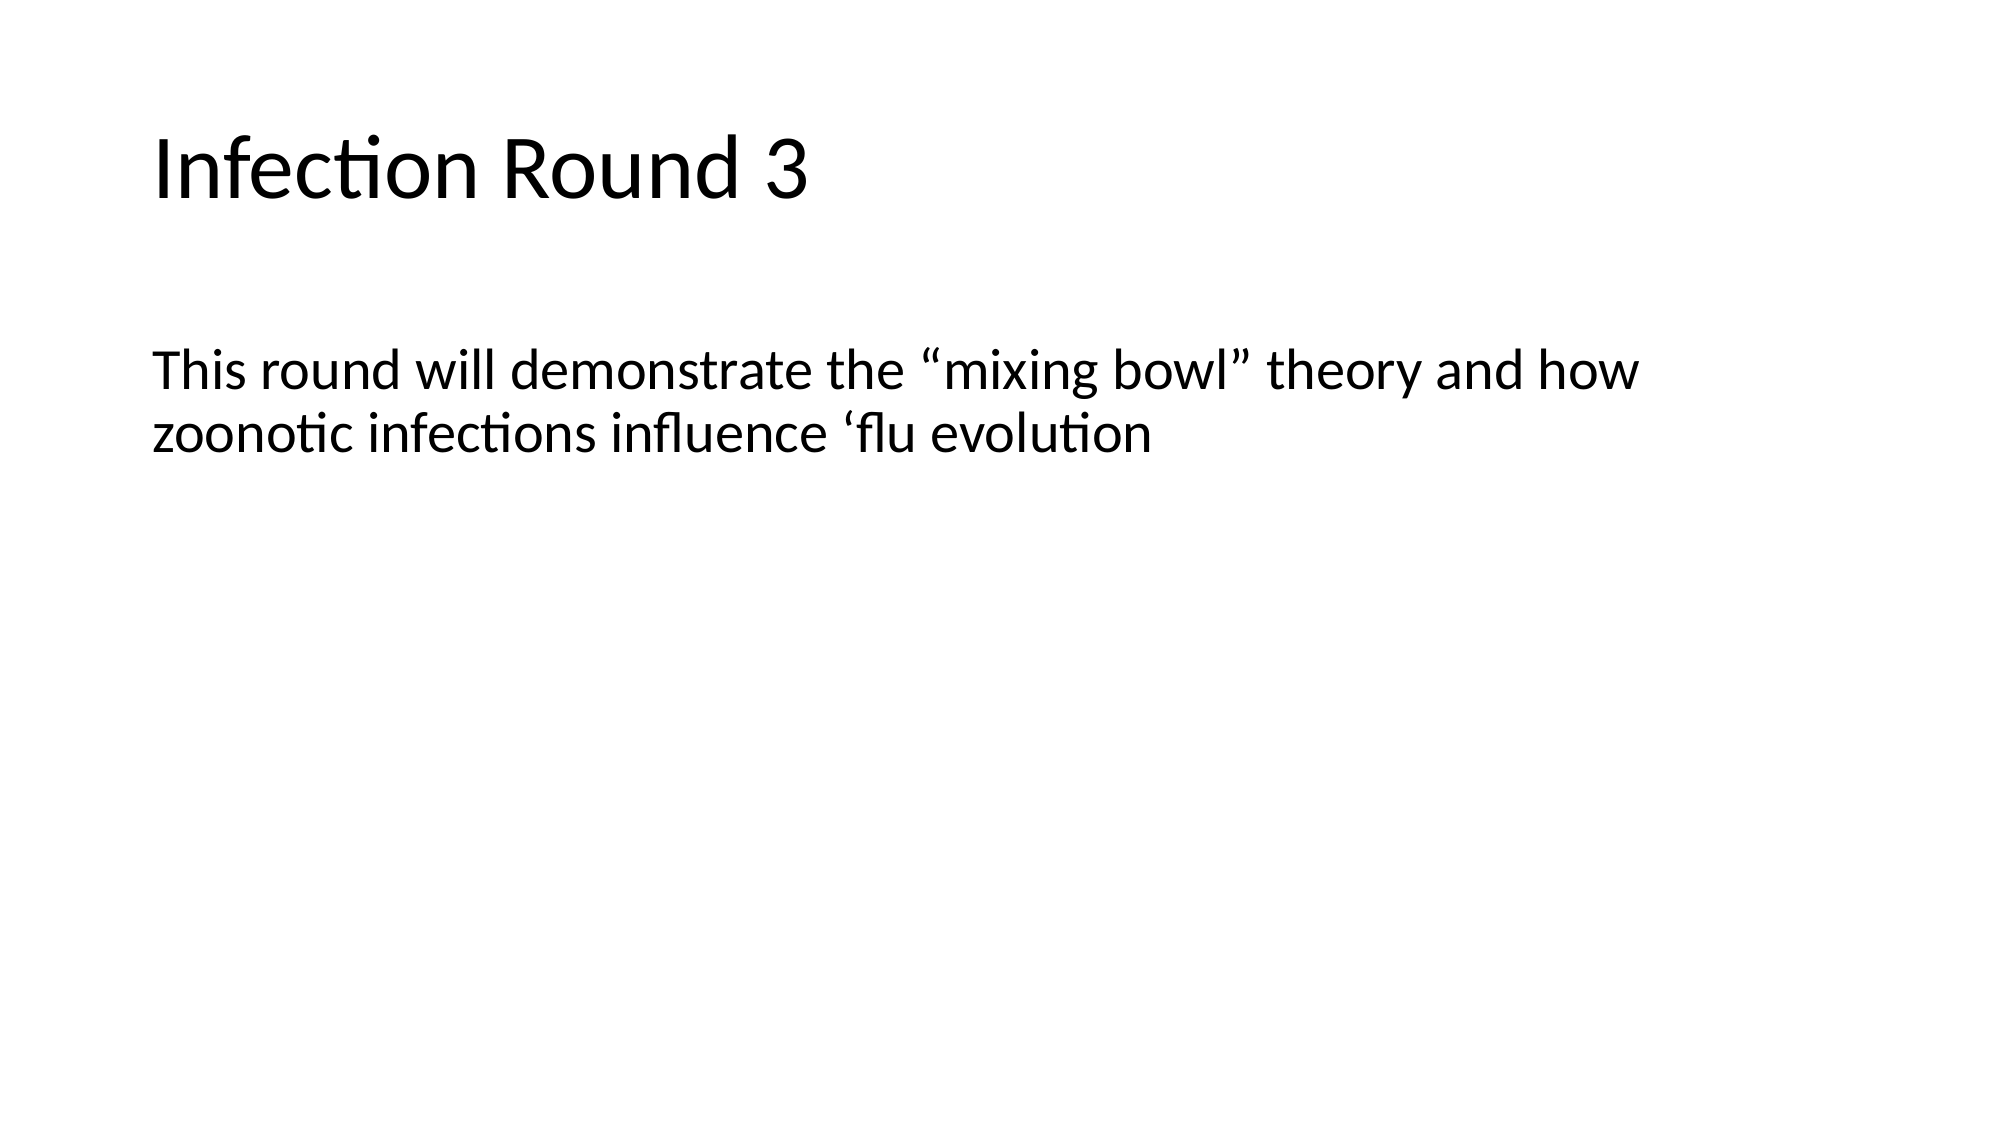

# Infection Round 3
This round will demonstrate the “mixing bowl” theory and how zoonotic infections influence ‘flu evolution